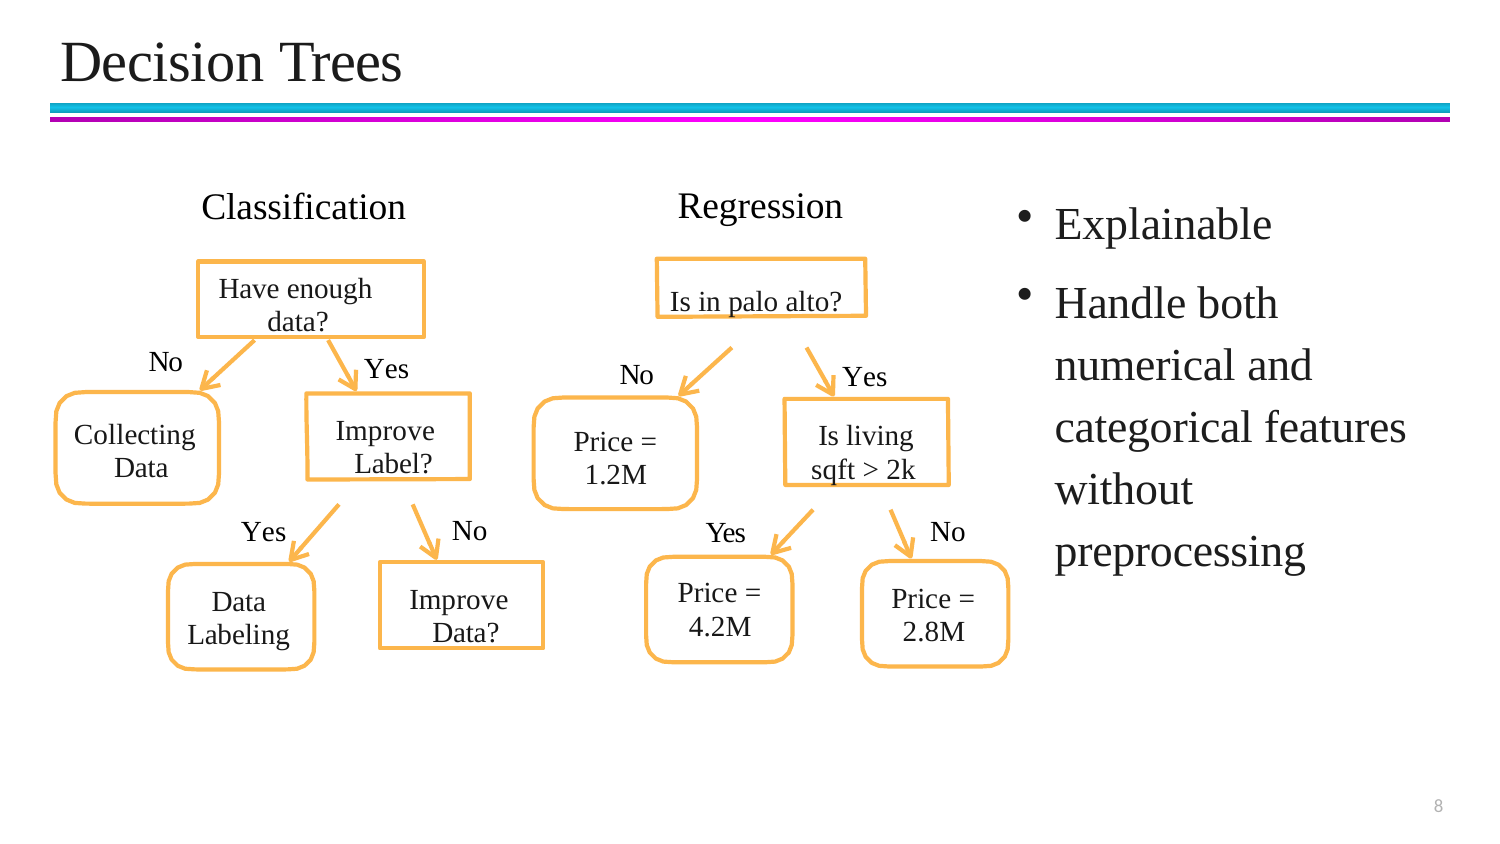

# Decision Trees
Explainable
Handle both  numerical and categorical features  without  preprocessing
Regression
Classification
Is in palo alto?
Have enough  data?

No

Yes
No
Yes
Improve  Label?

Is living  sqft > 2k
Collecting  Data
Price =  1.2M

No

Yes
No
Yes
Improve  Data?
Price =  4.2M
Price =  2.8M
Data  Labeling
8